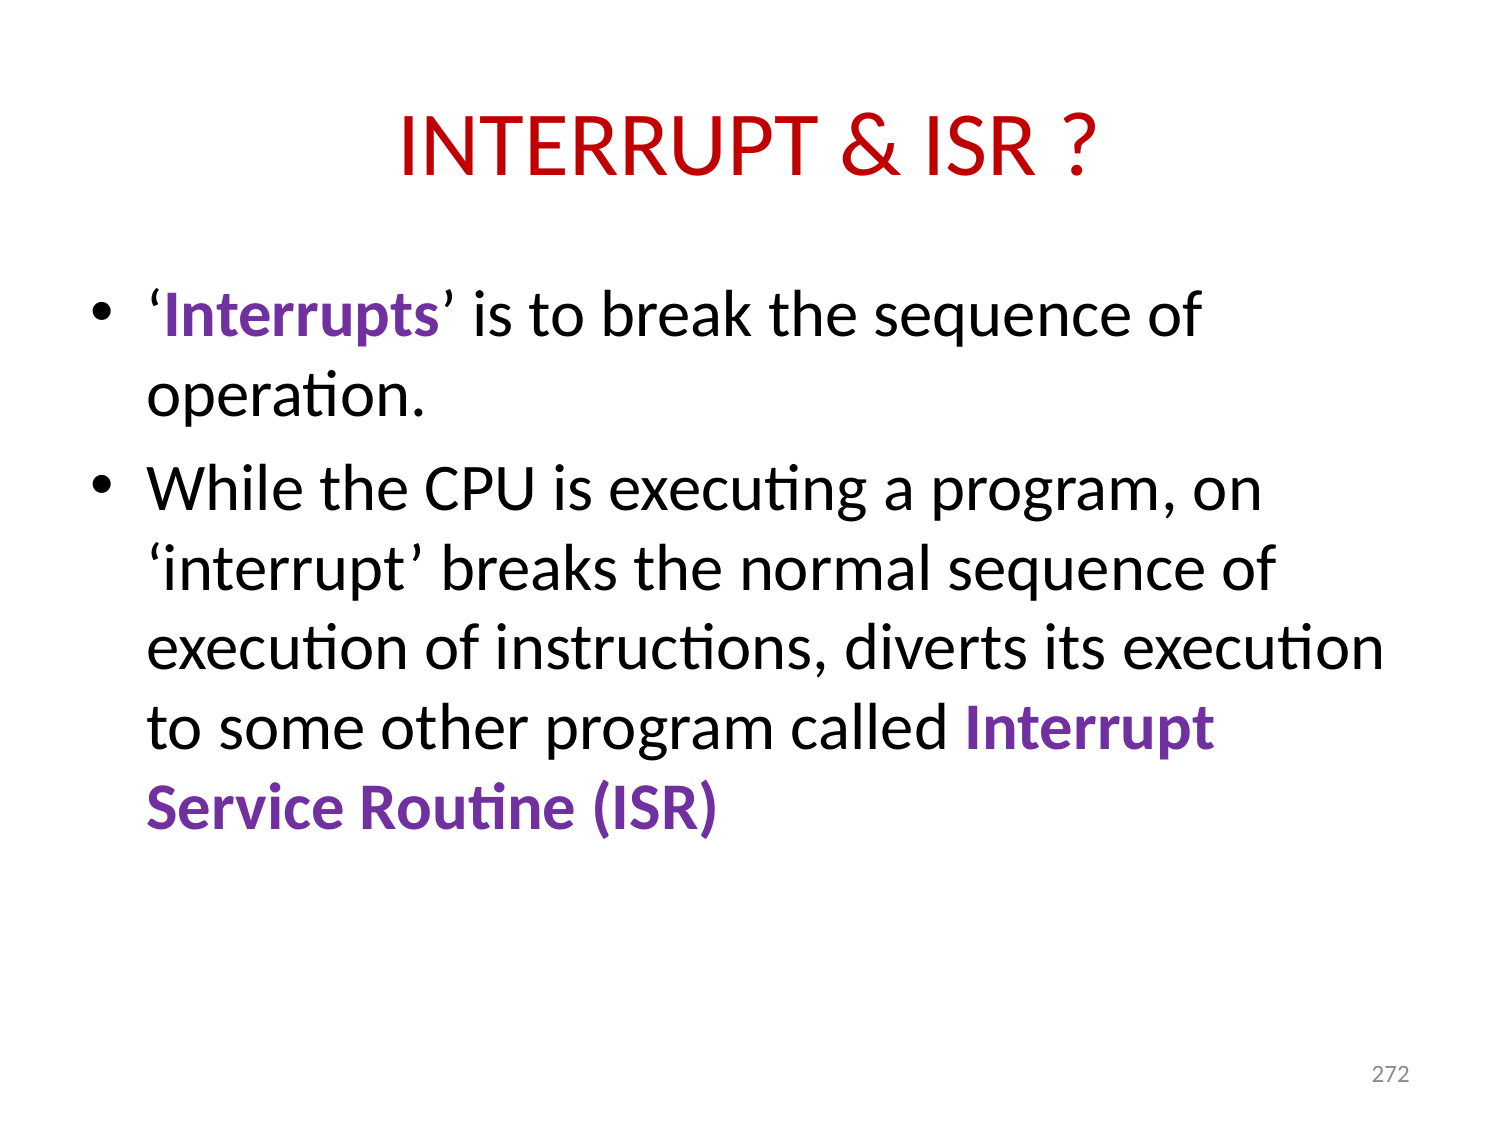

# INTERRUPT & ISR ?
‘Interrupts’ is to break the sequence of operation.
While the CPU is executing a program, on ‘interrupt’ breaks the normal sequence of execution of instructions, diverts its execution to some other program called Interrupt Service Routine (ISR)
272